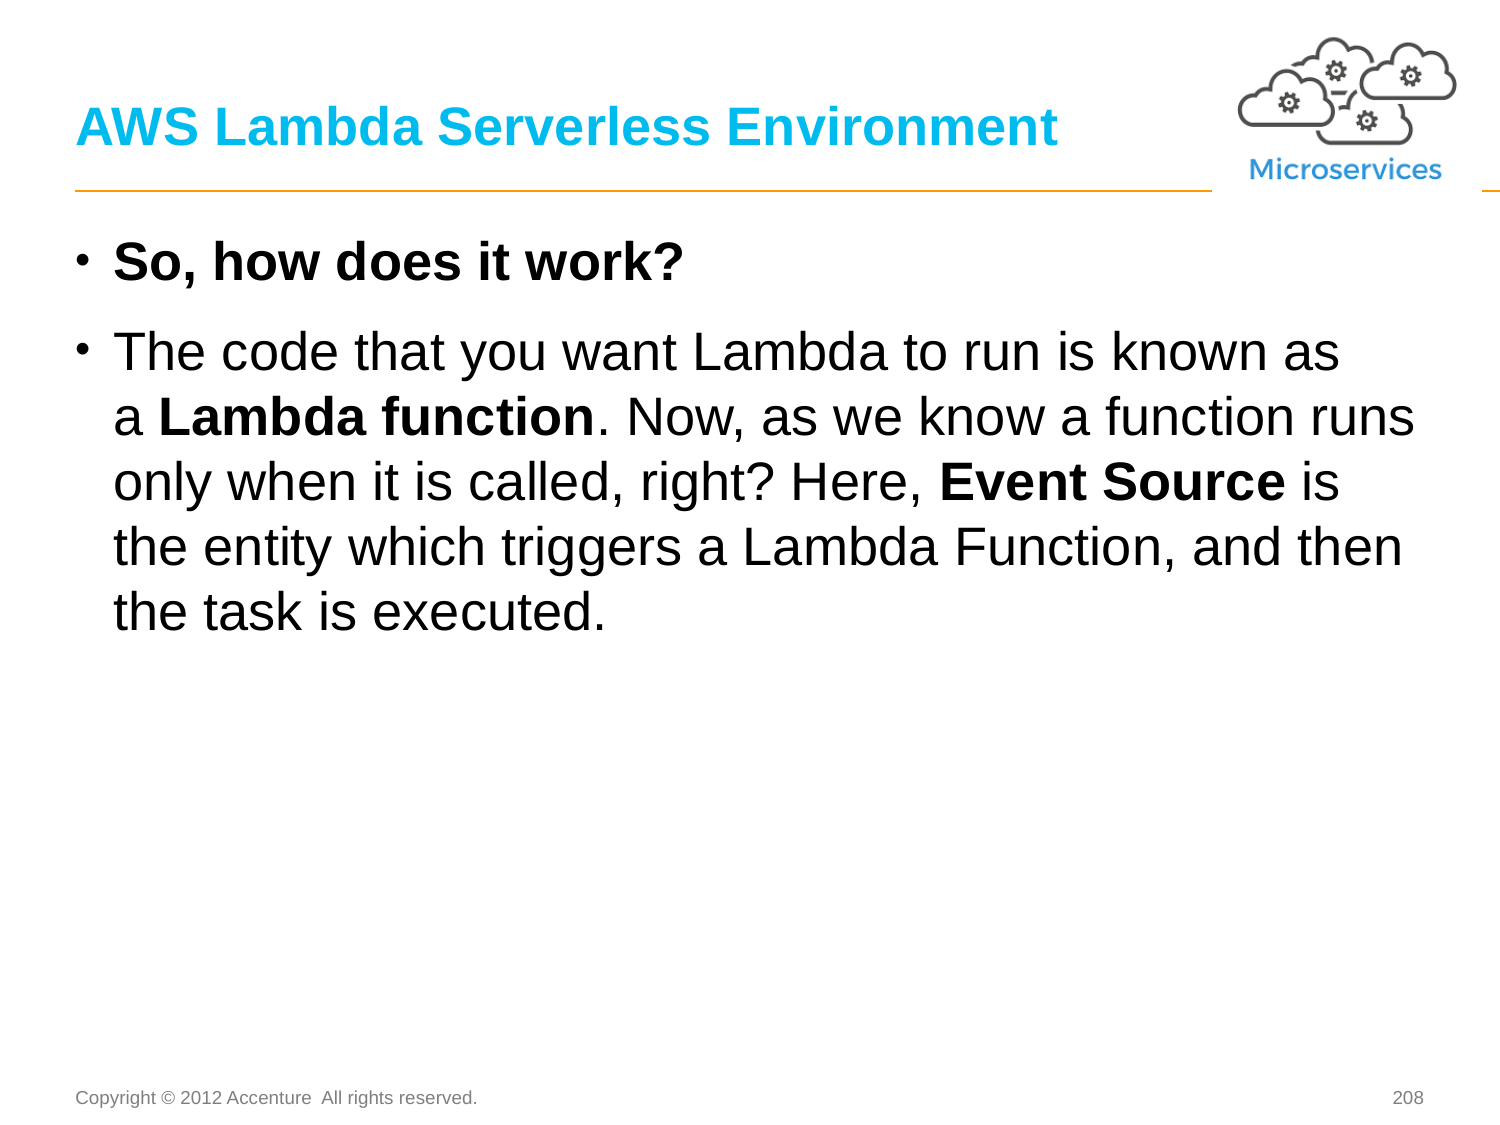

# AWS Lambda Serverless Environment
So, how does it work?
The code that you want Lambda to run is known as a Lambda function. Now, as we know a function runs only when it is called, right? Here, Event Source is the entity which triggers a Lambda Function, and then the task is executed.